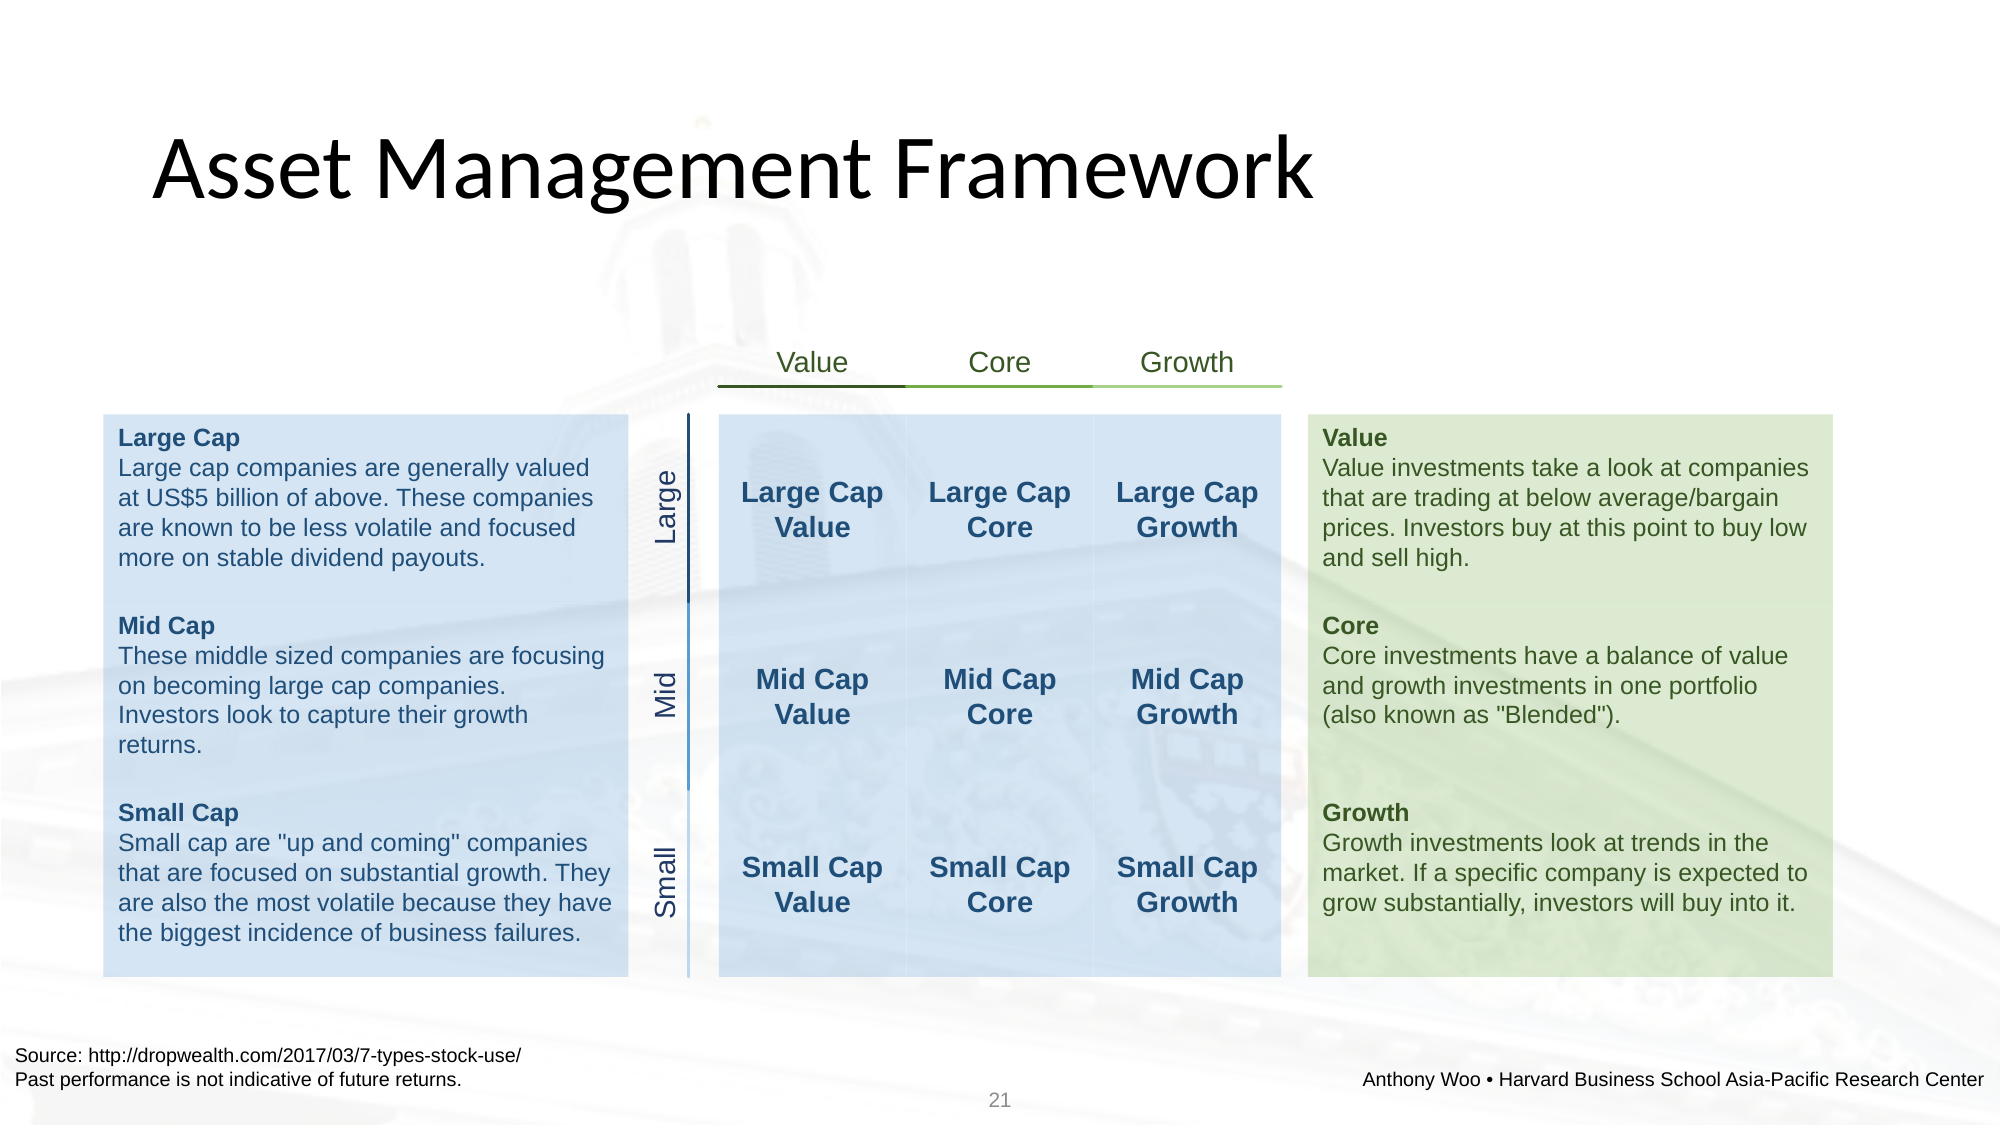

# Asset Management Framework
Value
Core
Growth
Large Cap
Large cap companies are generally valued at US$5 billion of above. These companies are known to be less volatile and focused more on stable dividend payouts.
Large
Large Cap Value
Large Cap Core
Large Cap Growth
Value
Value investments take a look at companies that are trading at below average/bargain prices. Investors buy at this point to buy low and sell high.
Mid Cap
These middle sized companies are focusing on becoming large cap companies. Investors look to capture their growth returns.
Mid
Mid Cap Value
Mid Cap Core
Mid Cap Growth
Core
Core investments have a balance of value and growth investments in one portfolio (also known as "Blended").
Small Cap
Small cap are "up and coming" companies that are focused on substantial growth. They are also the most volatile because they have the biggest incidence of business failures.
Small
Small Cap Value
Small Cap Core
Small Cap Growth
Growth
Growth investments look at trends in the market. If a specific company is expected to grow substantially, investors will buy into it.
Source: http://dropwealth.com/2017/03/7-types-stock-use/
Past performance is not indicative of future returns.
Anthony Woo • Harvard Business School Asia-Pacific Research Center
21